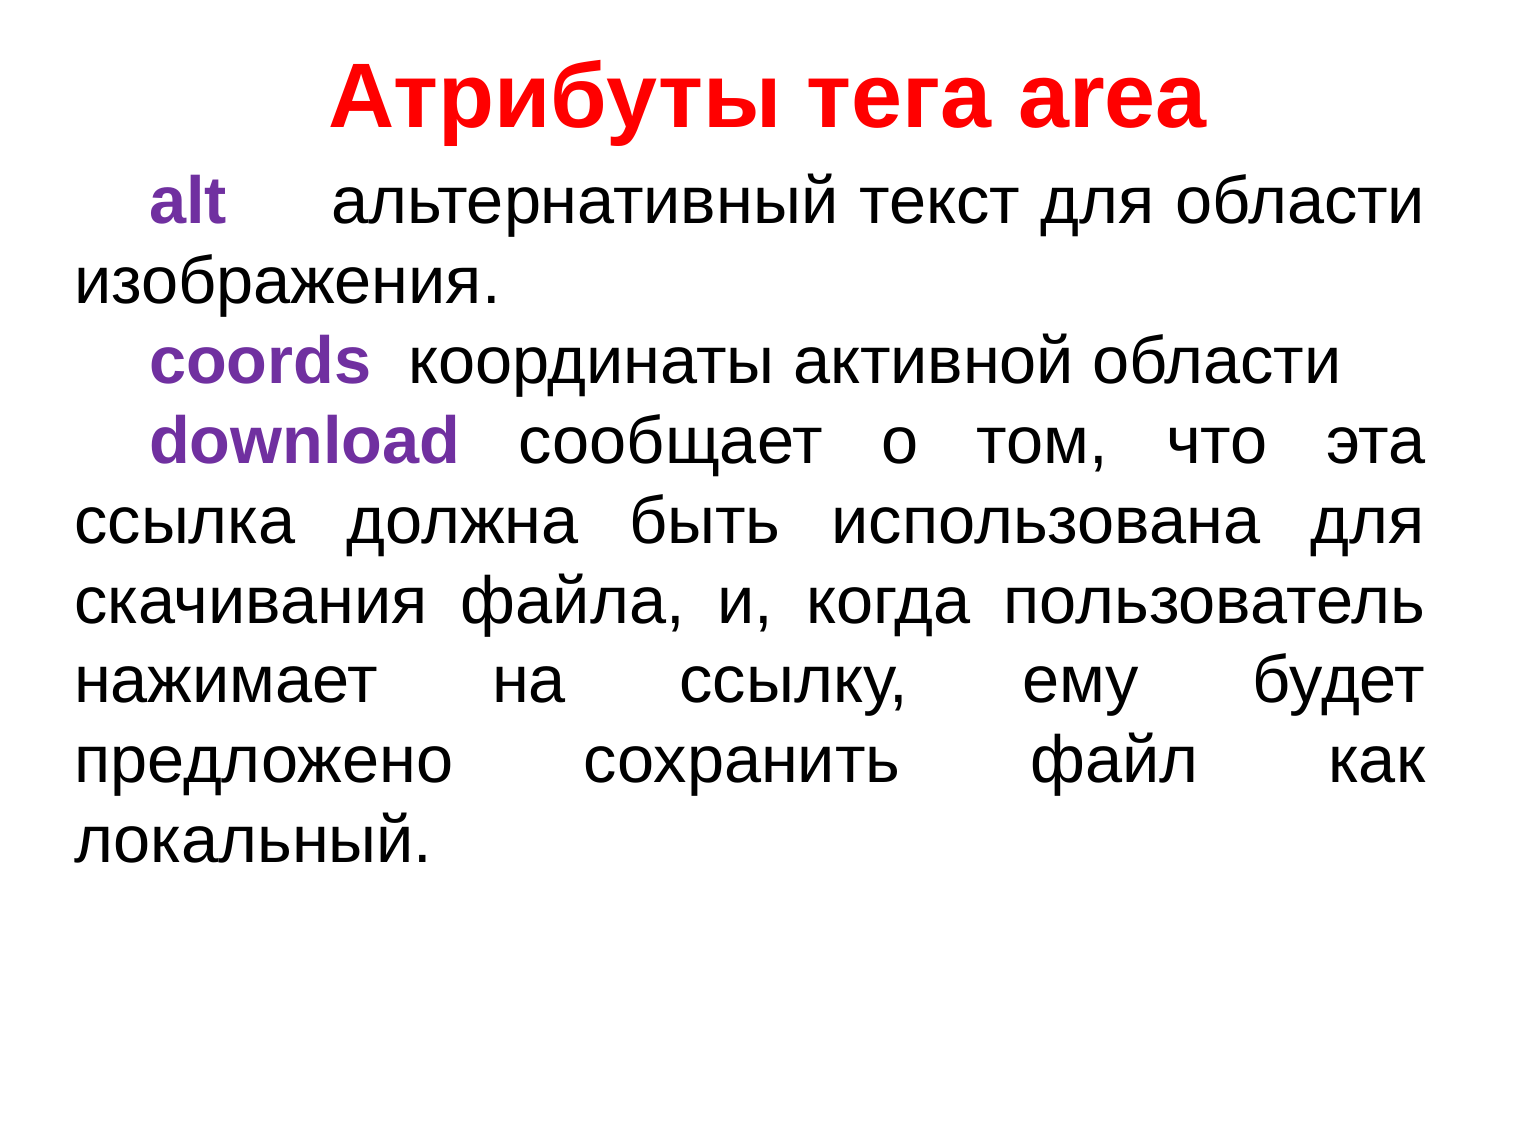

# Атрибуты тега area
alt     альтернативный текст для области изображения.
coords  координаты активной области
download сообщает о том, что эта ссылка должна быть использована для скачивания файла, и, когда пользователь нажимает на ссылку, ему будет предложено сохранить файл как локальный.